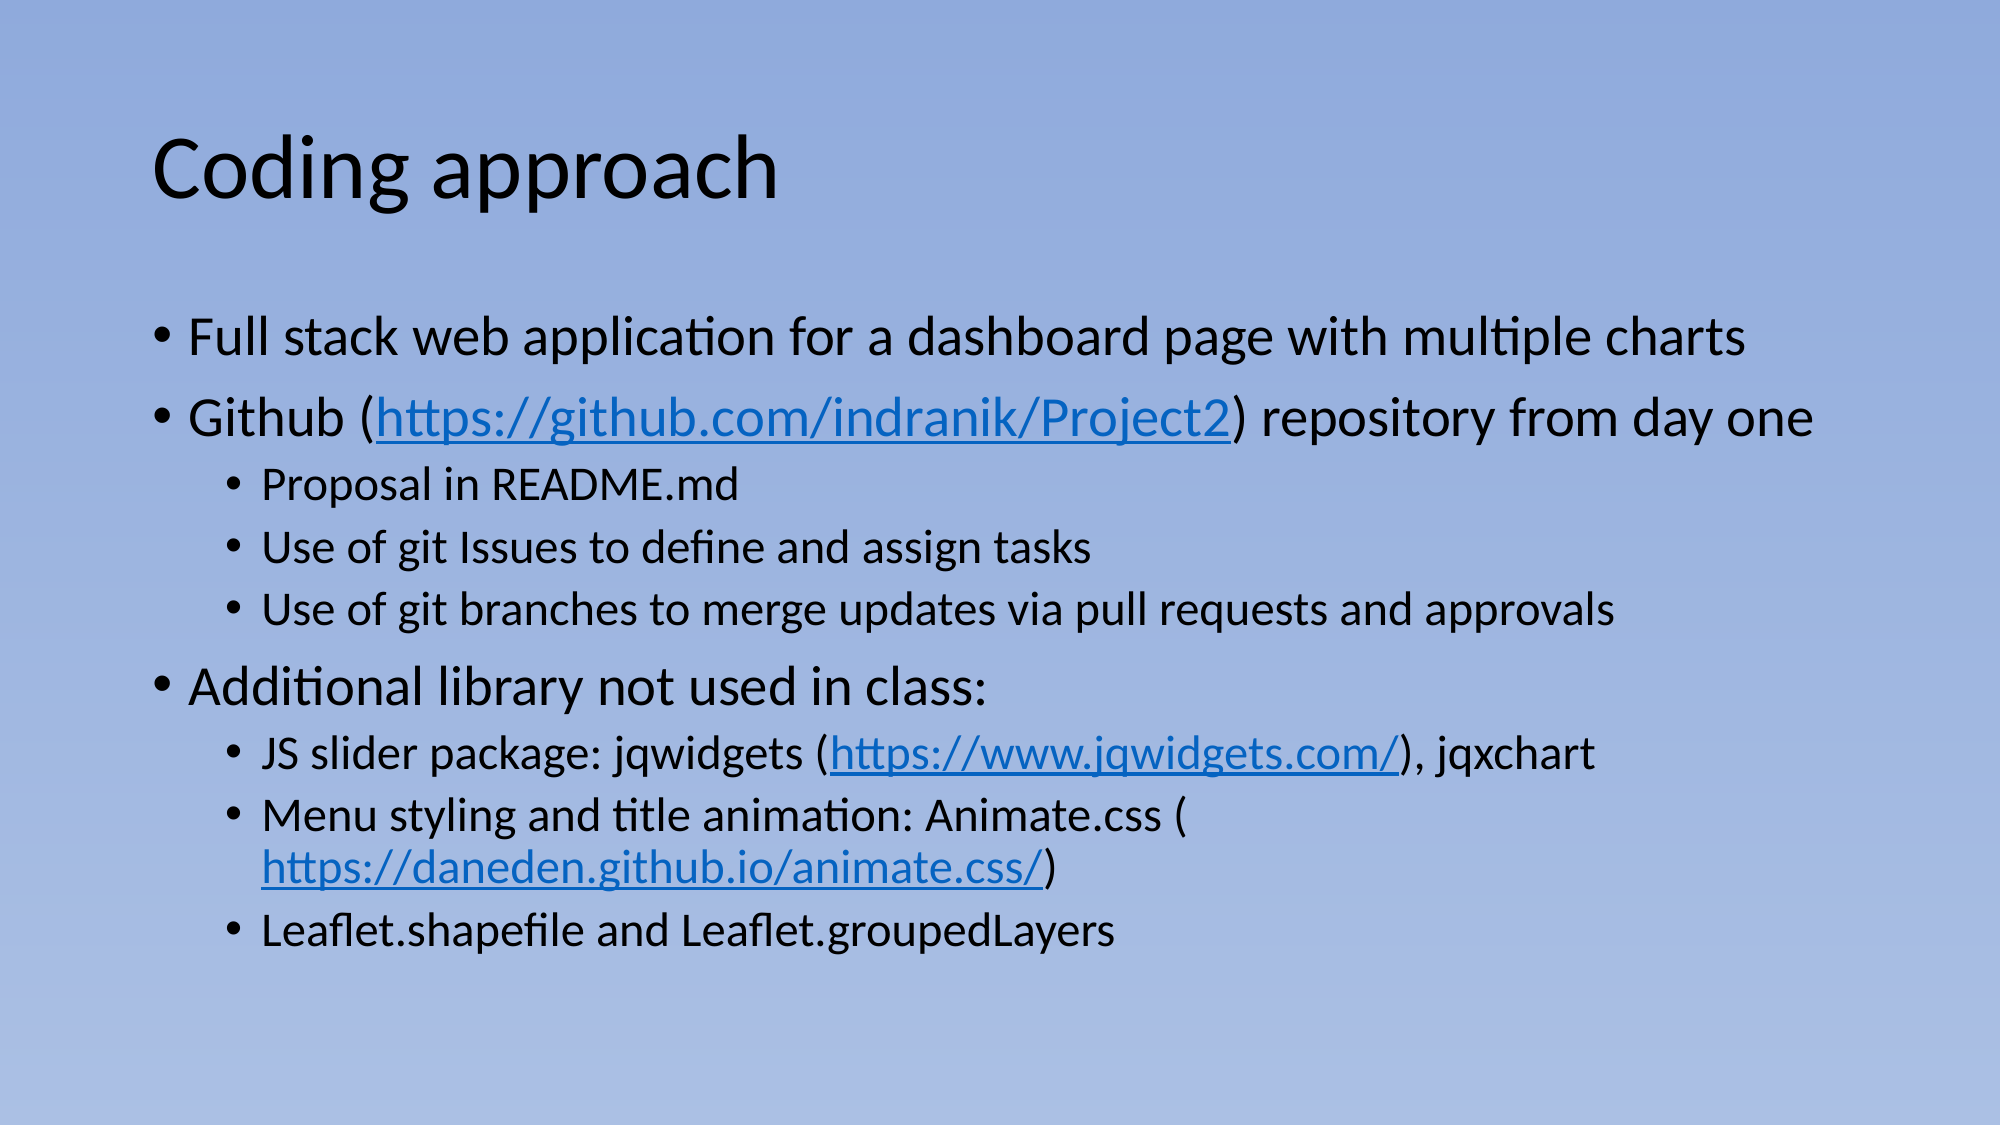

# Coding approach
Full stack web application for a dashboard page with multiple charts
Github (https://github.com/indranik/Project2) repository from day one
Proposal in README.md
Use of git Issues to define and assign tasks
Use of git branches to merge updates via pull requests and approvals
Additional library not used in class:
JS slider package: jqwidgets (https://www.jqwidgets.com/), jqxchart
Menu styling and title animation: Animate.css (https://daneden.github.io/animate.css/)
Leaflet.shapefile and Leaflet.groupedLayers